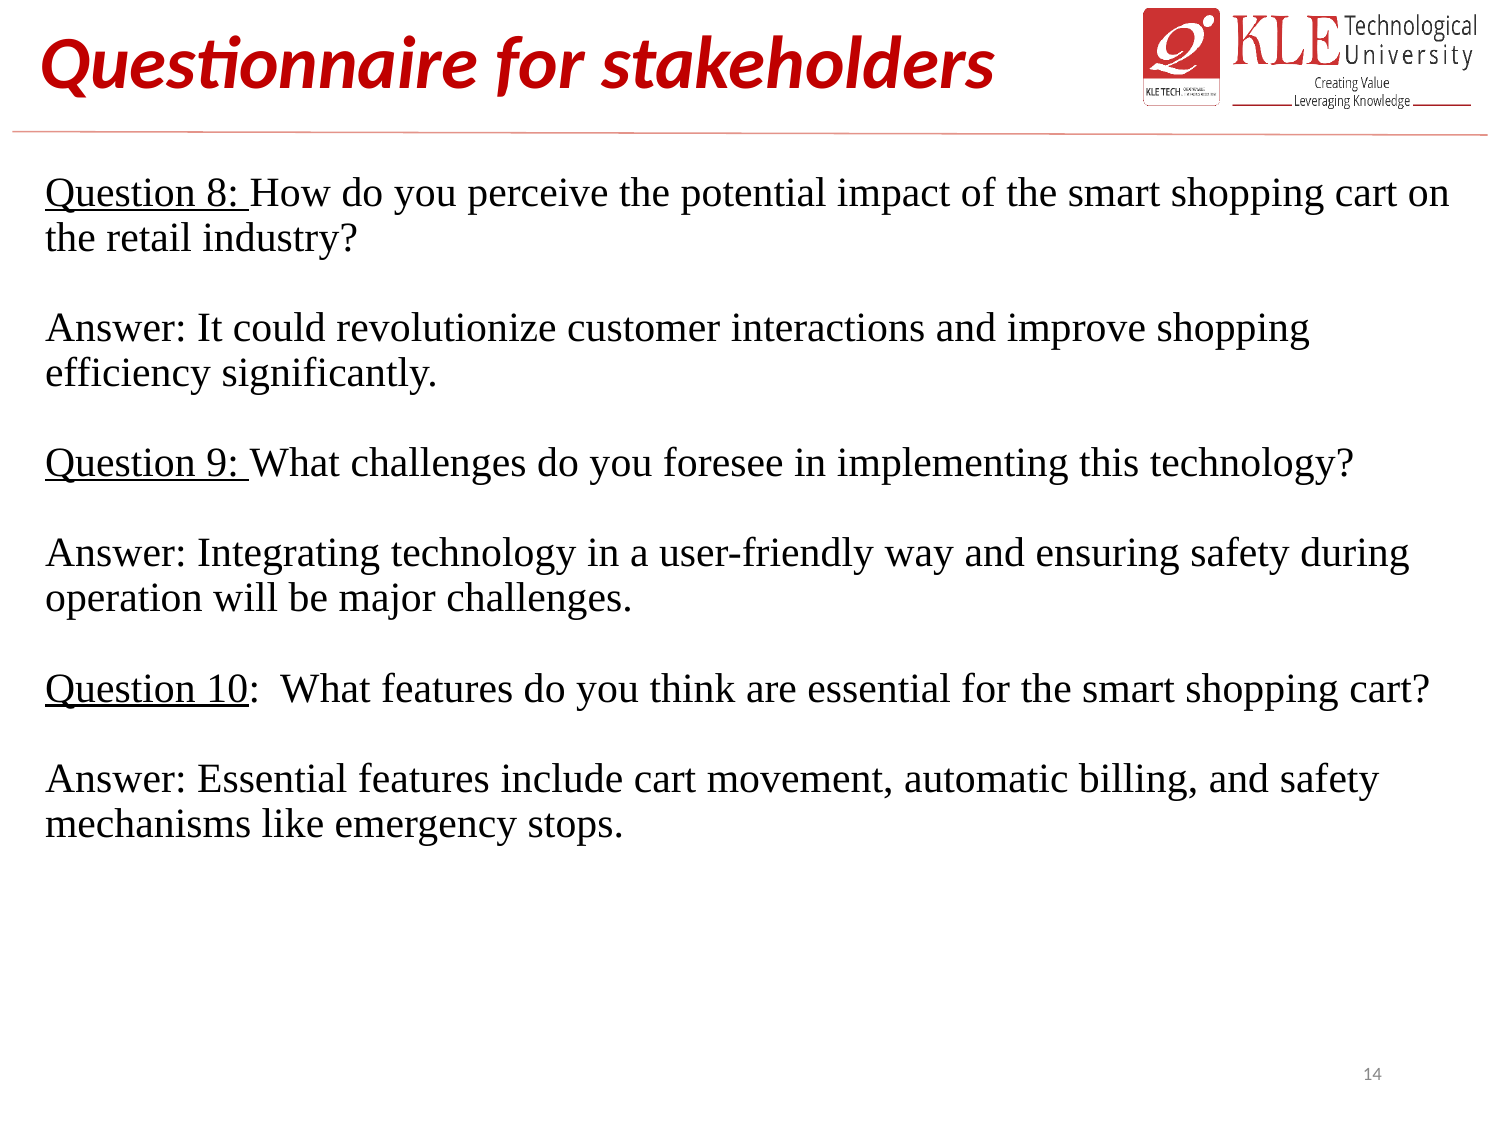

# Questionnaire for stakeholders
Question 8: How do you perceive the potential impact of the smart shopping cart on the retail industry?

Answer: It could revolutionize customer interactions and improve shopping efficiency significantly.

Question 9: What challenges do you foresee in implementing this technology?

Answer: Integrating technology in a user-friendly way and ensuring safety during operation will be major challenges.

Question 10:  What features do you think are essential for the smart shopping cart?

Answer: Essential features include cart movement, automatic billing, and safety mechanisms like emergency stops.

14